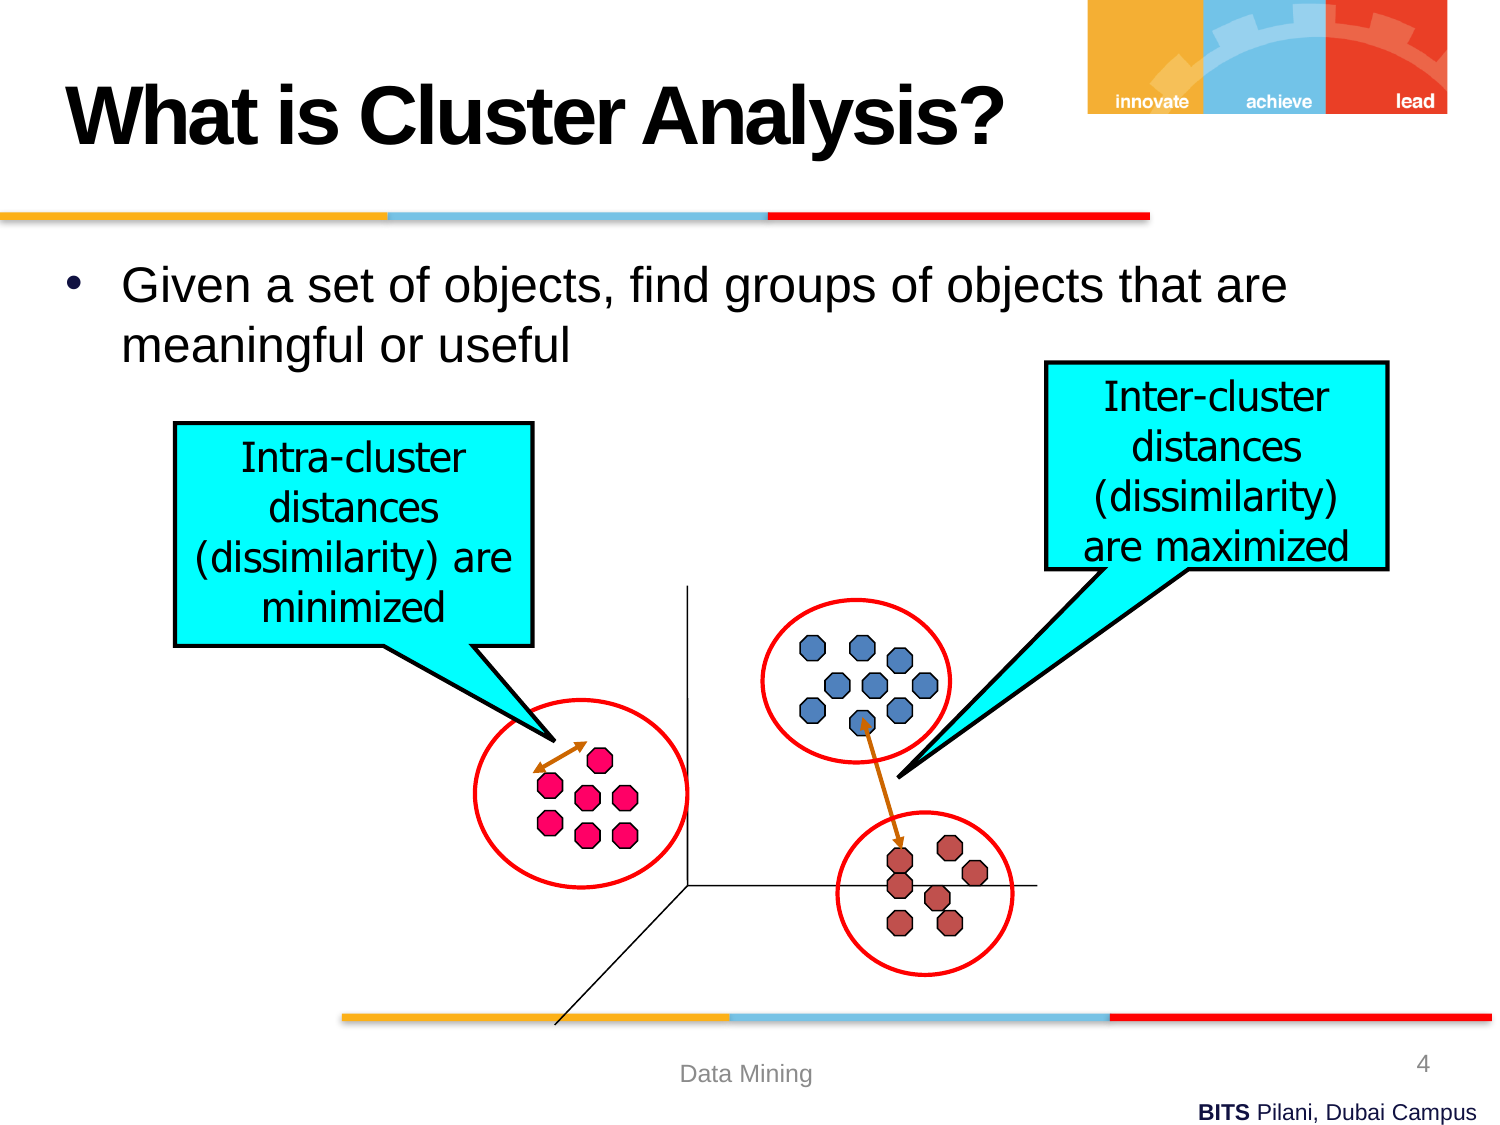

What is Cluster Analysis?
Given a set of objects, find groups of objects that are meaningful or useful
Inter-cluster distances (dissimilarity) are maximized

Intra-cluster distances (dissimilarity) are minimized

4
Data Mining